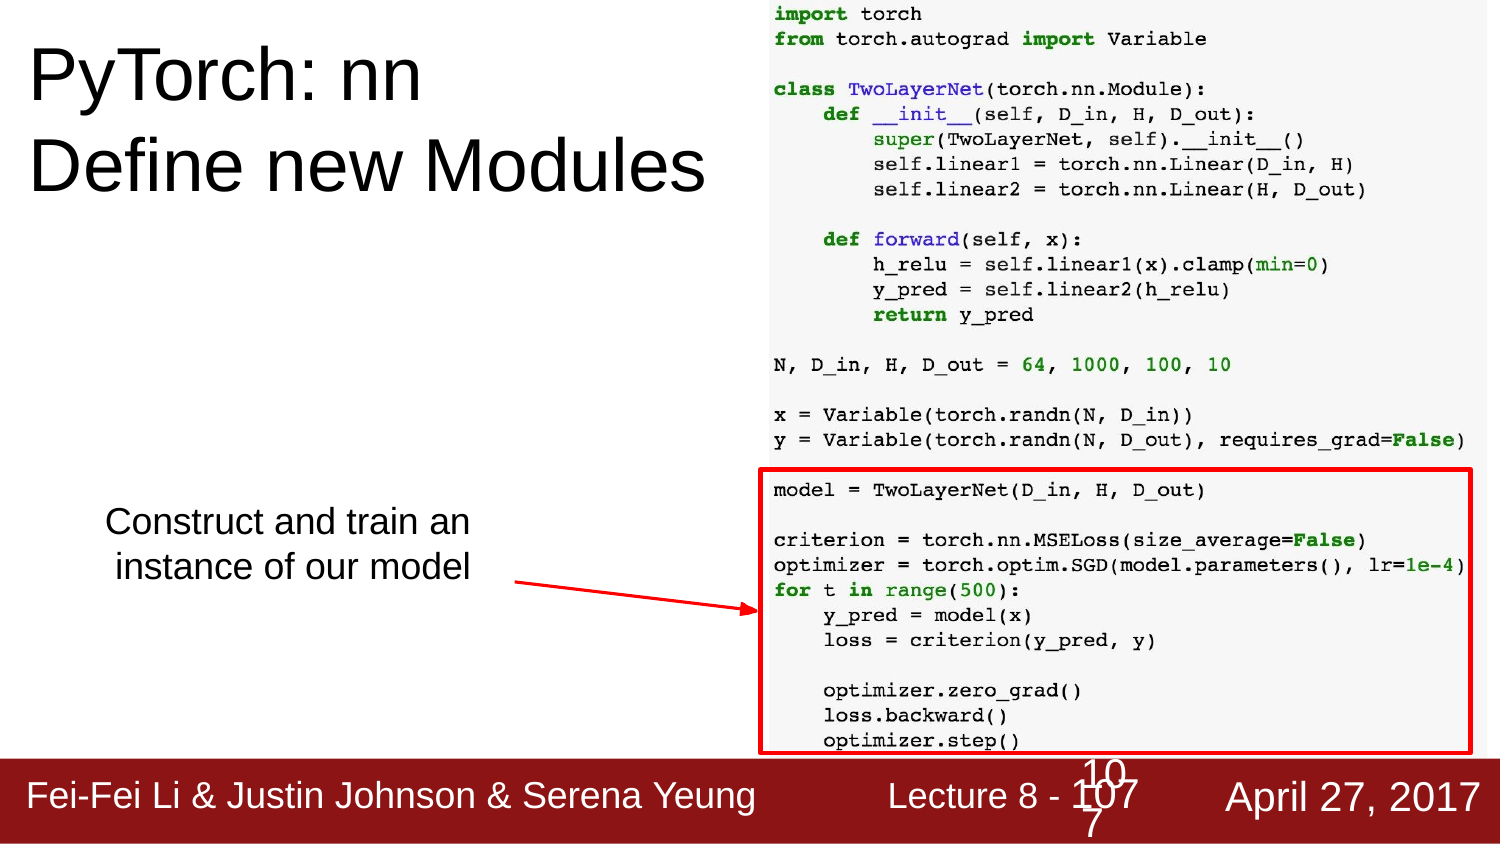

# PyTorch: nn
Define new Modules

Construct and train an  instance of our model

10
Lecture 8 - 107
April 27, 2017
Fei-Fei Li & Justin Johnson & Serena Yeung
7